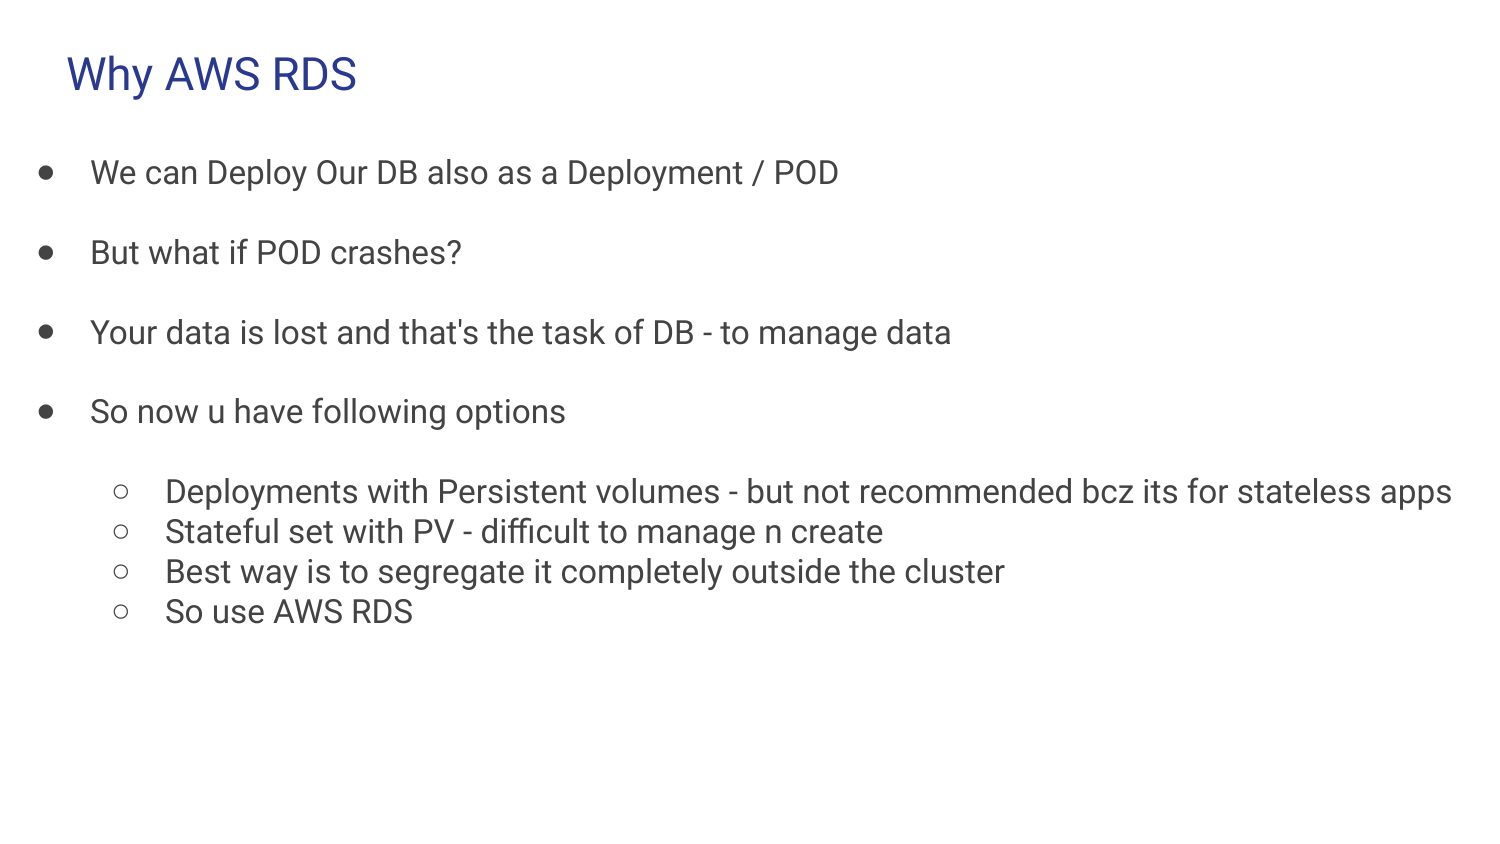

# Why AWS RDS
We can Deploy Our DB also as a Deployment / POD

But what if POD crashes?

Your data is lost and that's the task of DB - to manage data

So now u have following options

Deployments with Persistent volumes - but not recommended bcz its for stateless apps
Stateful set with PV - difficult to manage n create
Best way is to segregate it completely outside the cluster
So use AWS RDS